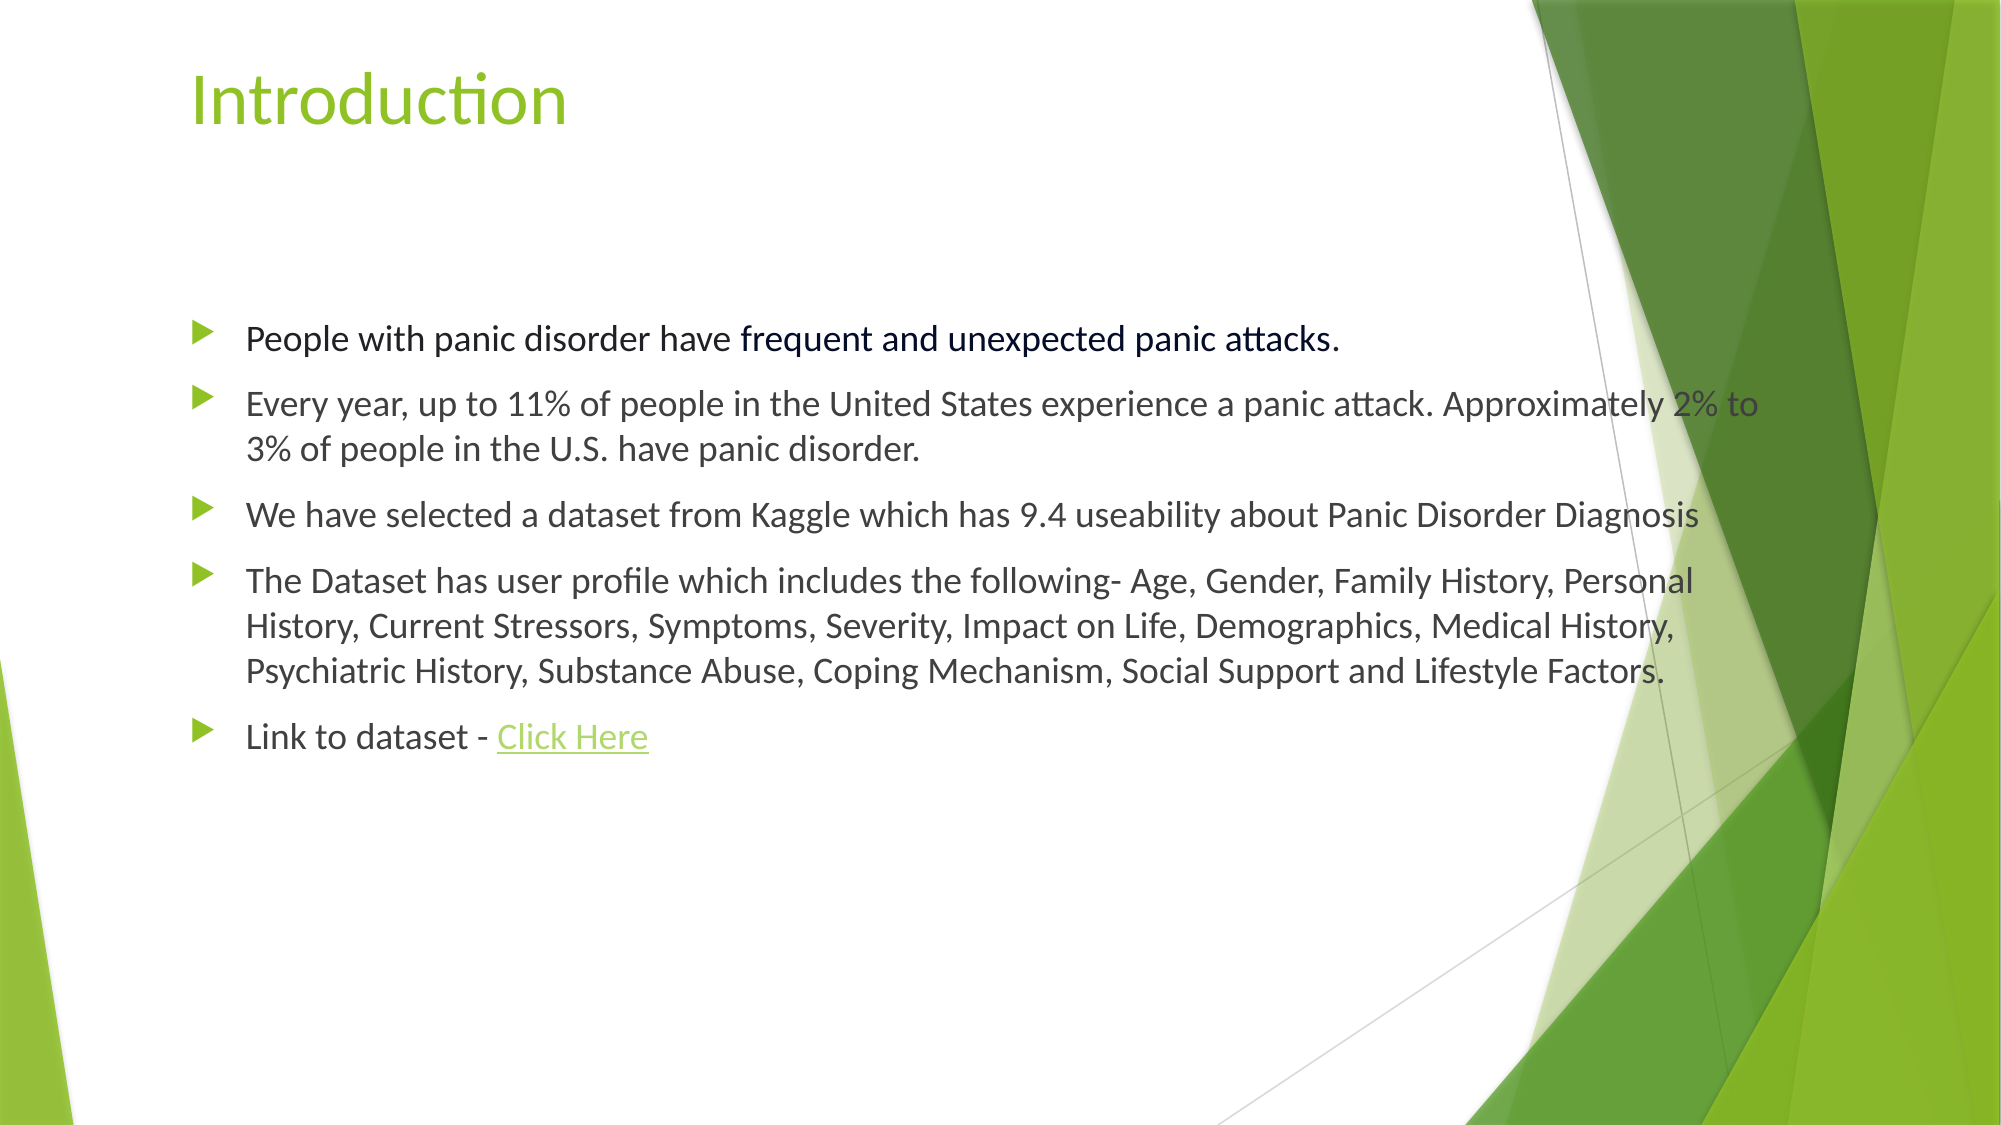

# Introduction
People with panic disorder have frequent and unexpected panic attacks.
Every year, up to 11% of people in the United States experience a panic attack. Approximately 2% to 3% of people in the U.S. have panic disorder.
We have selected a dataset from Kaggle which has 9.4 useability about Panic Disorder Diagnosis
The Dataset has user profile which includes the following- Age, Gender, Family History, Personal History, Current Stressors, Symptoms, Severity, Impact on Life, Demographics, Medical History, Psychiatric History, Substance Abuse, Coping Mechanism, Social Support and Lifestyle Factors.
Link to dataset - Click Here